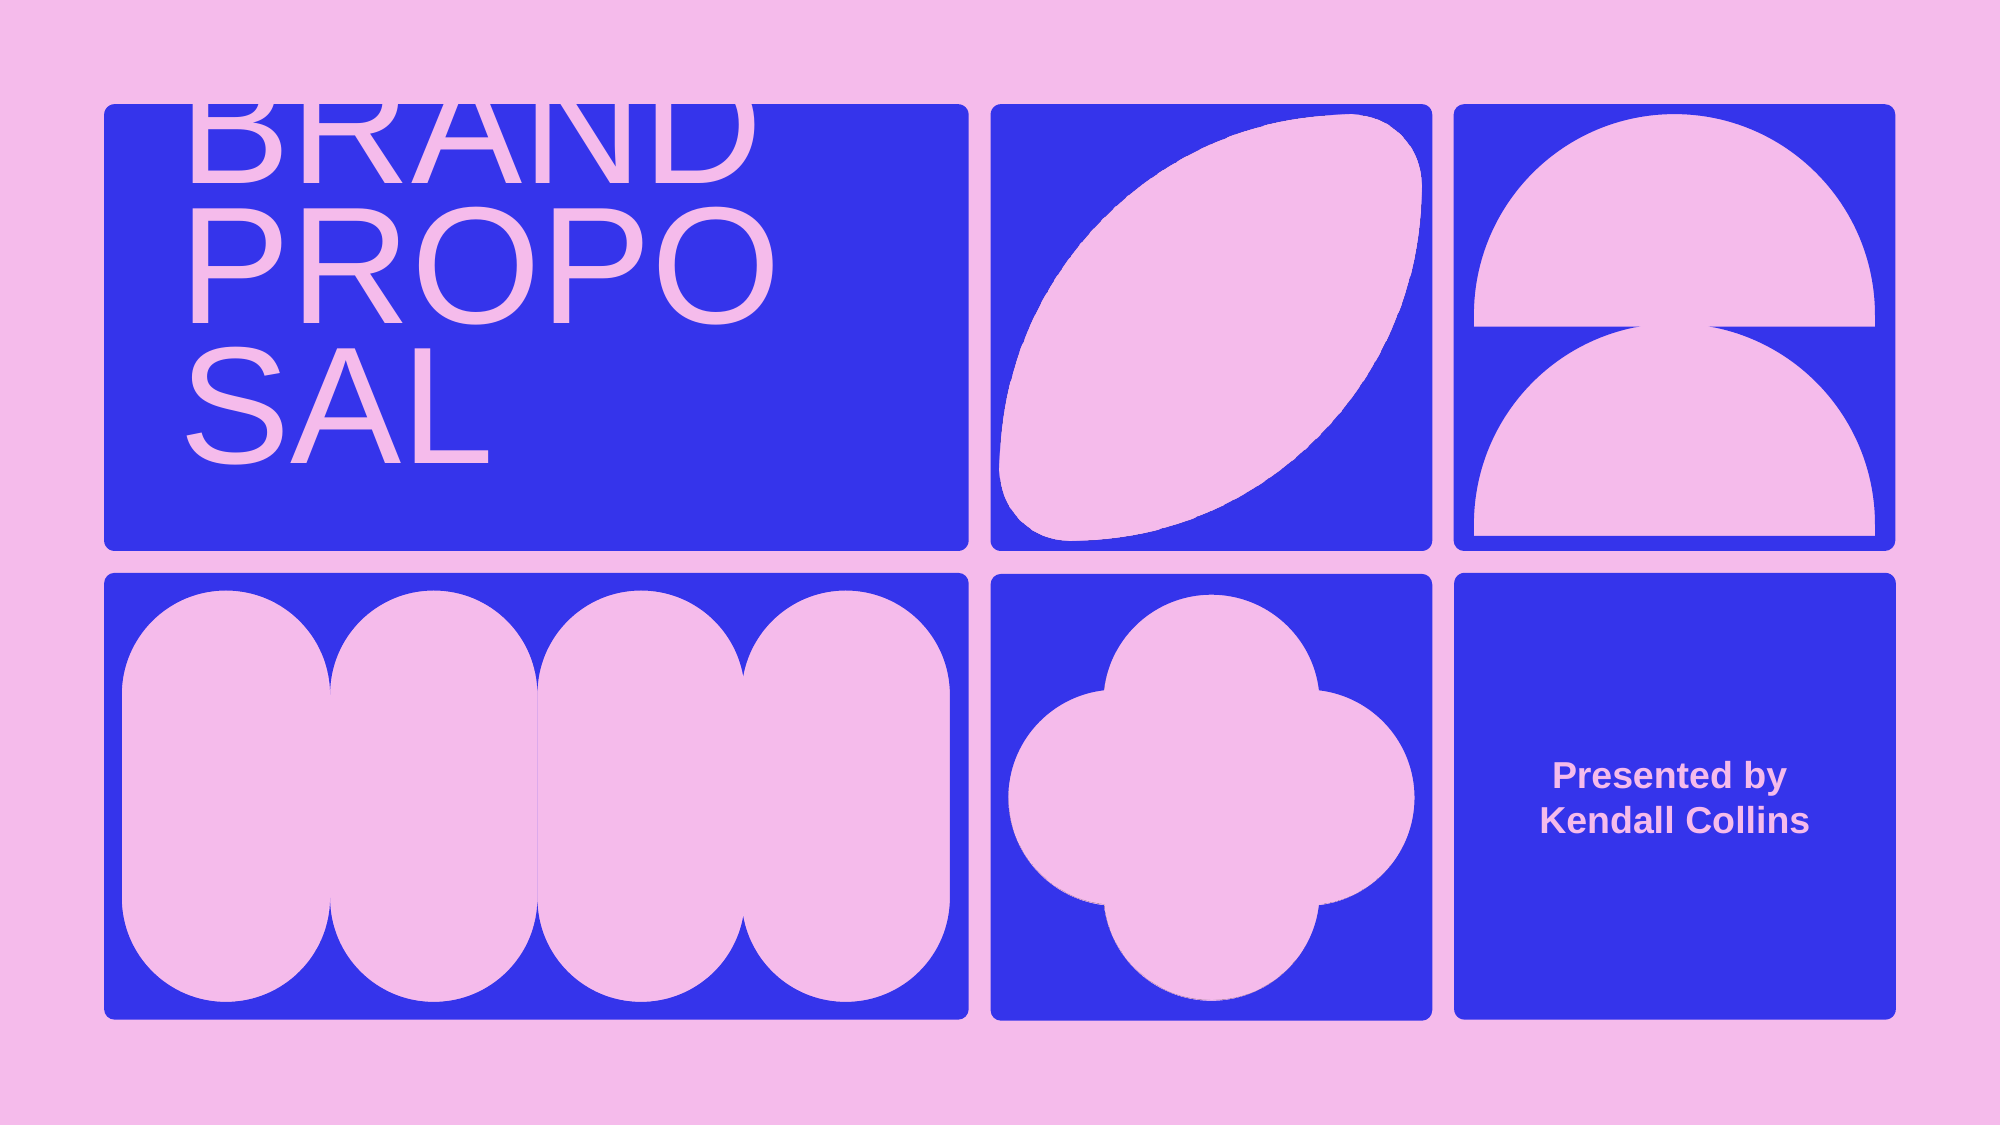

# Brand proposal
Presented by
Kendall Collins